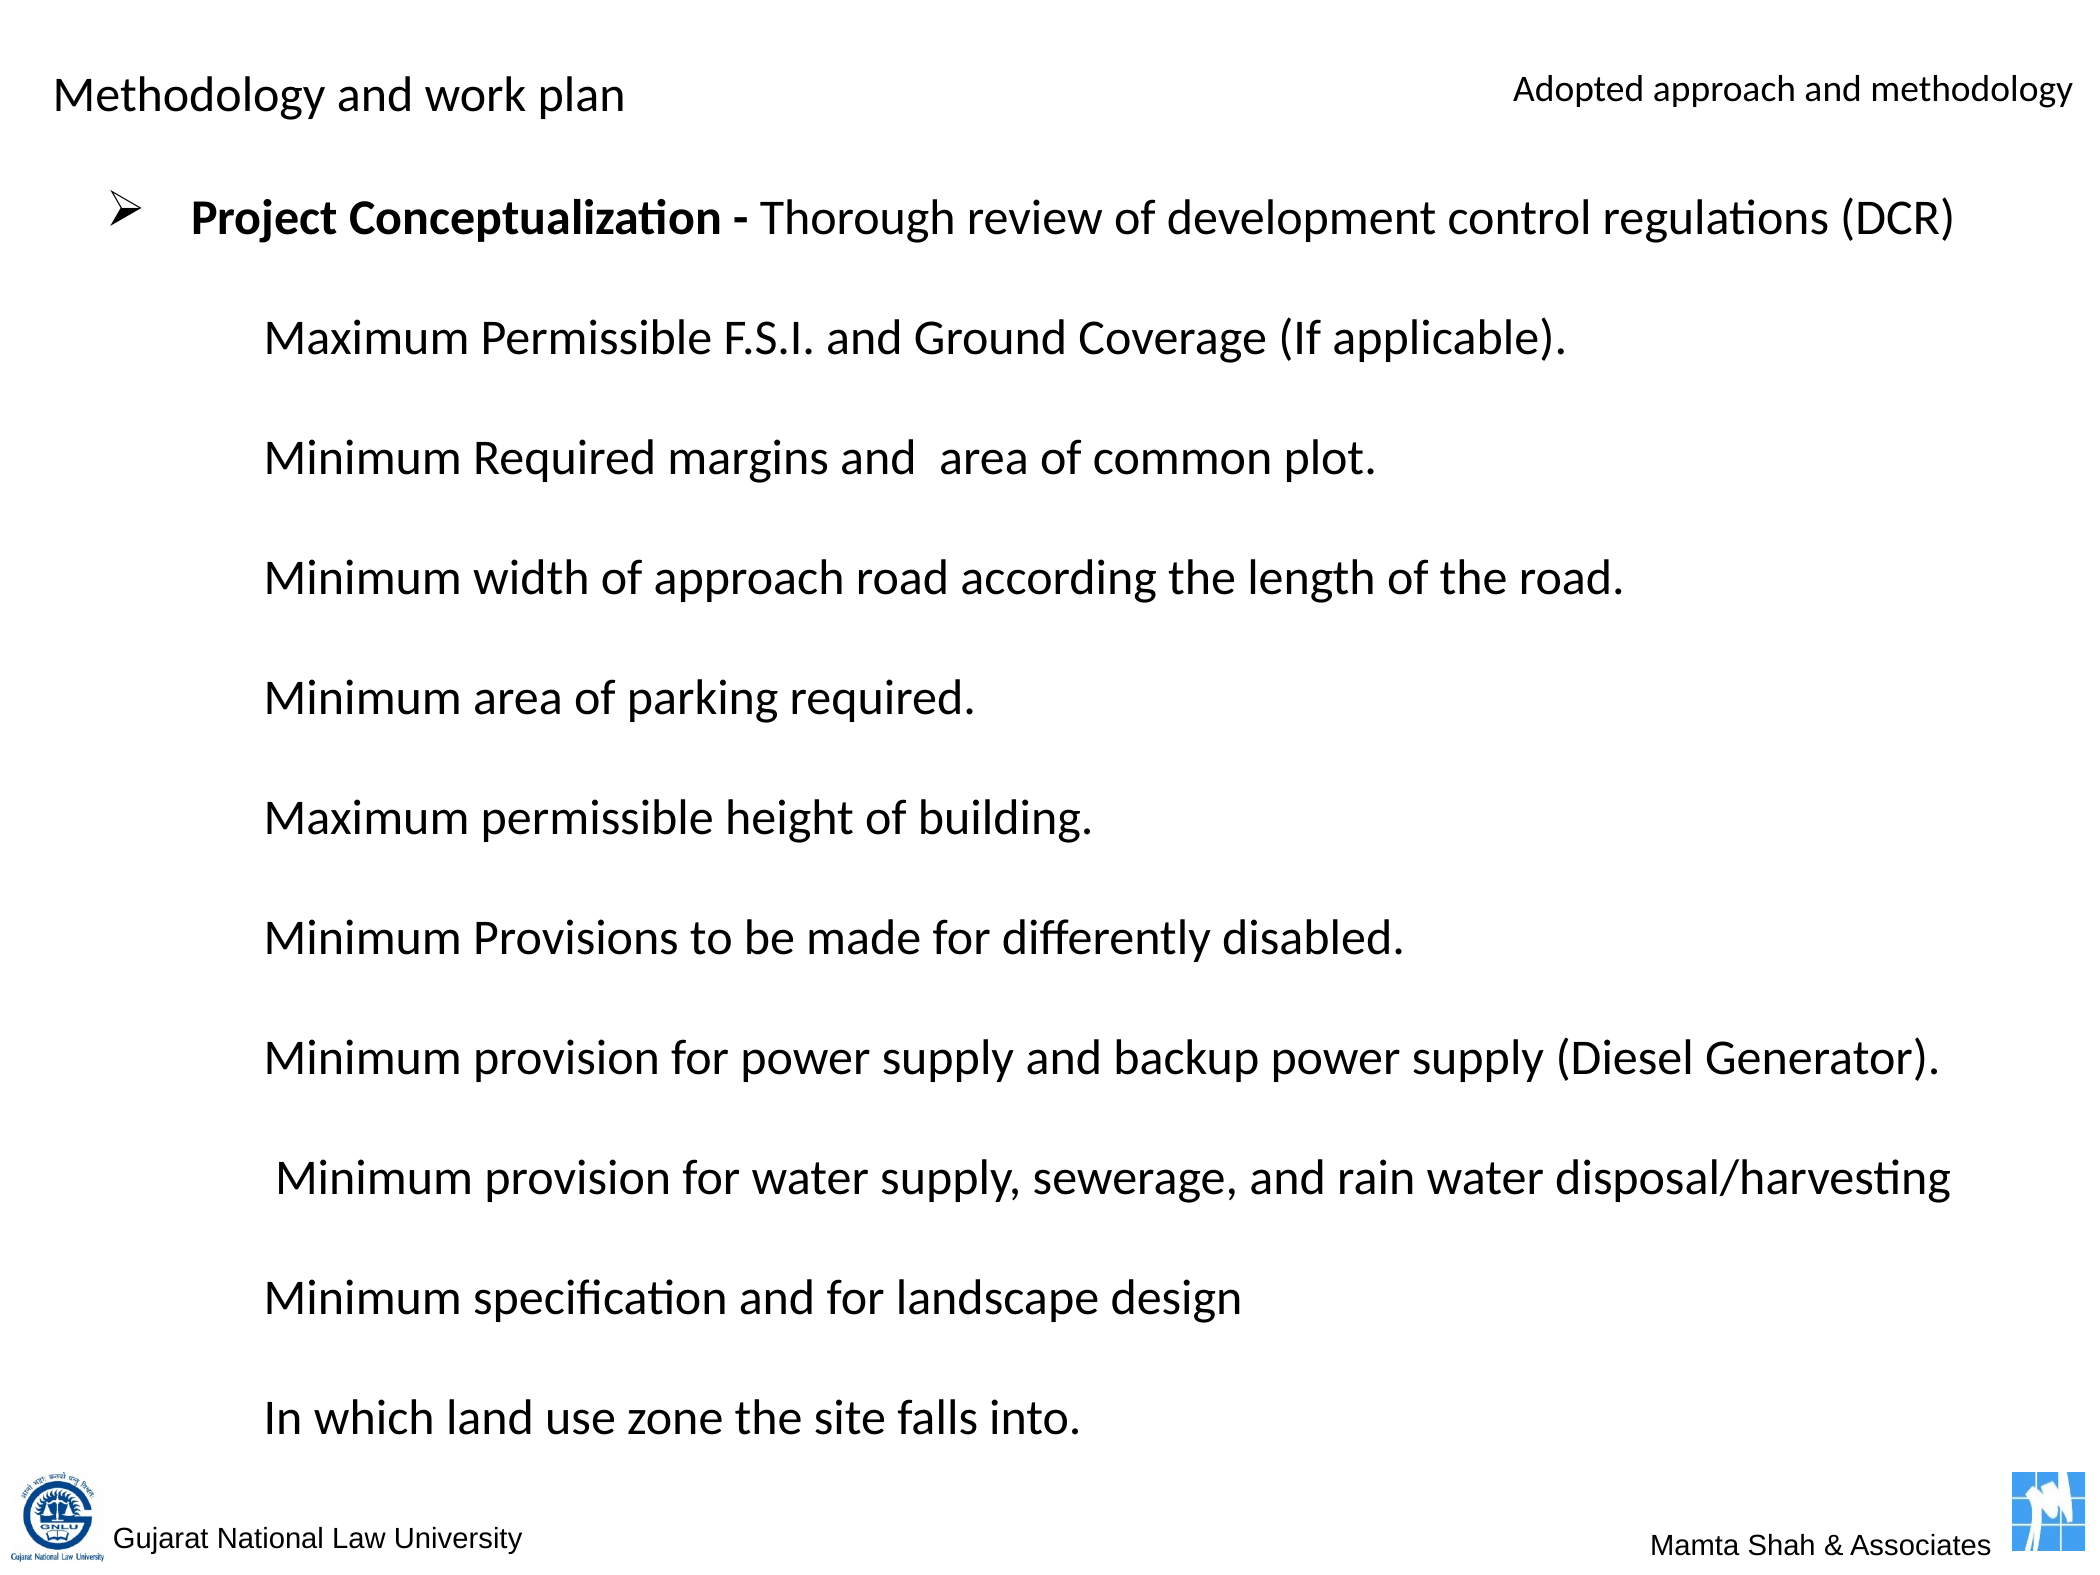

Methodology and work plan
Adopted approach and methodology
    Project Conceptualization - Thorough review of development control regulations (DCR)

              Maximum Permissible F.S.I. and Ground Coverage (If applicable).
              Minimum Required margins and  area of common plot.

              Minimum width of approach road according the length of the road.

              Minimum area of parking required.
              Maximum permissible height of building.
              Minimum Provisions to be made for differently disabled.

              Minimum provision for power supply and backup power supply (Diesel Generator).

               Minimum provision for water supply, sewerage, and rain water disposal/harvesting

              Minimum specification and for landscape design

              In which land use zone the site falls into.